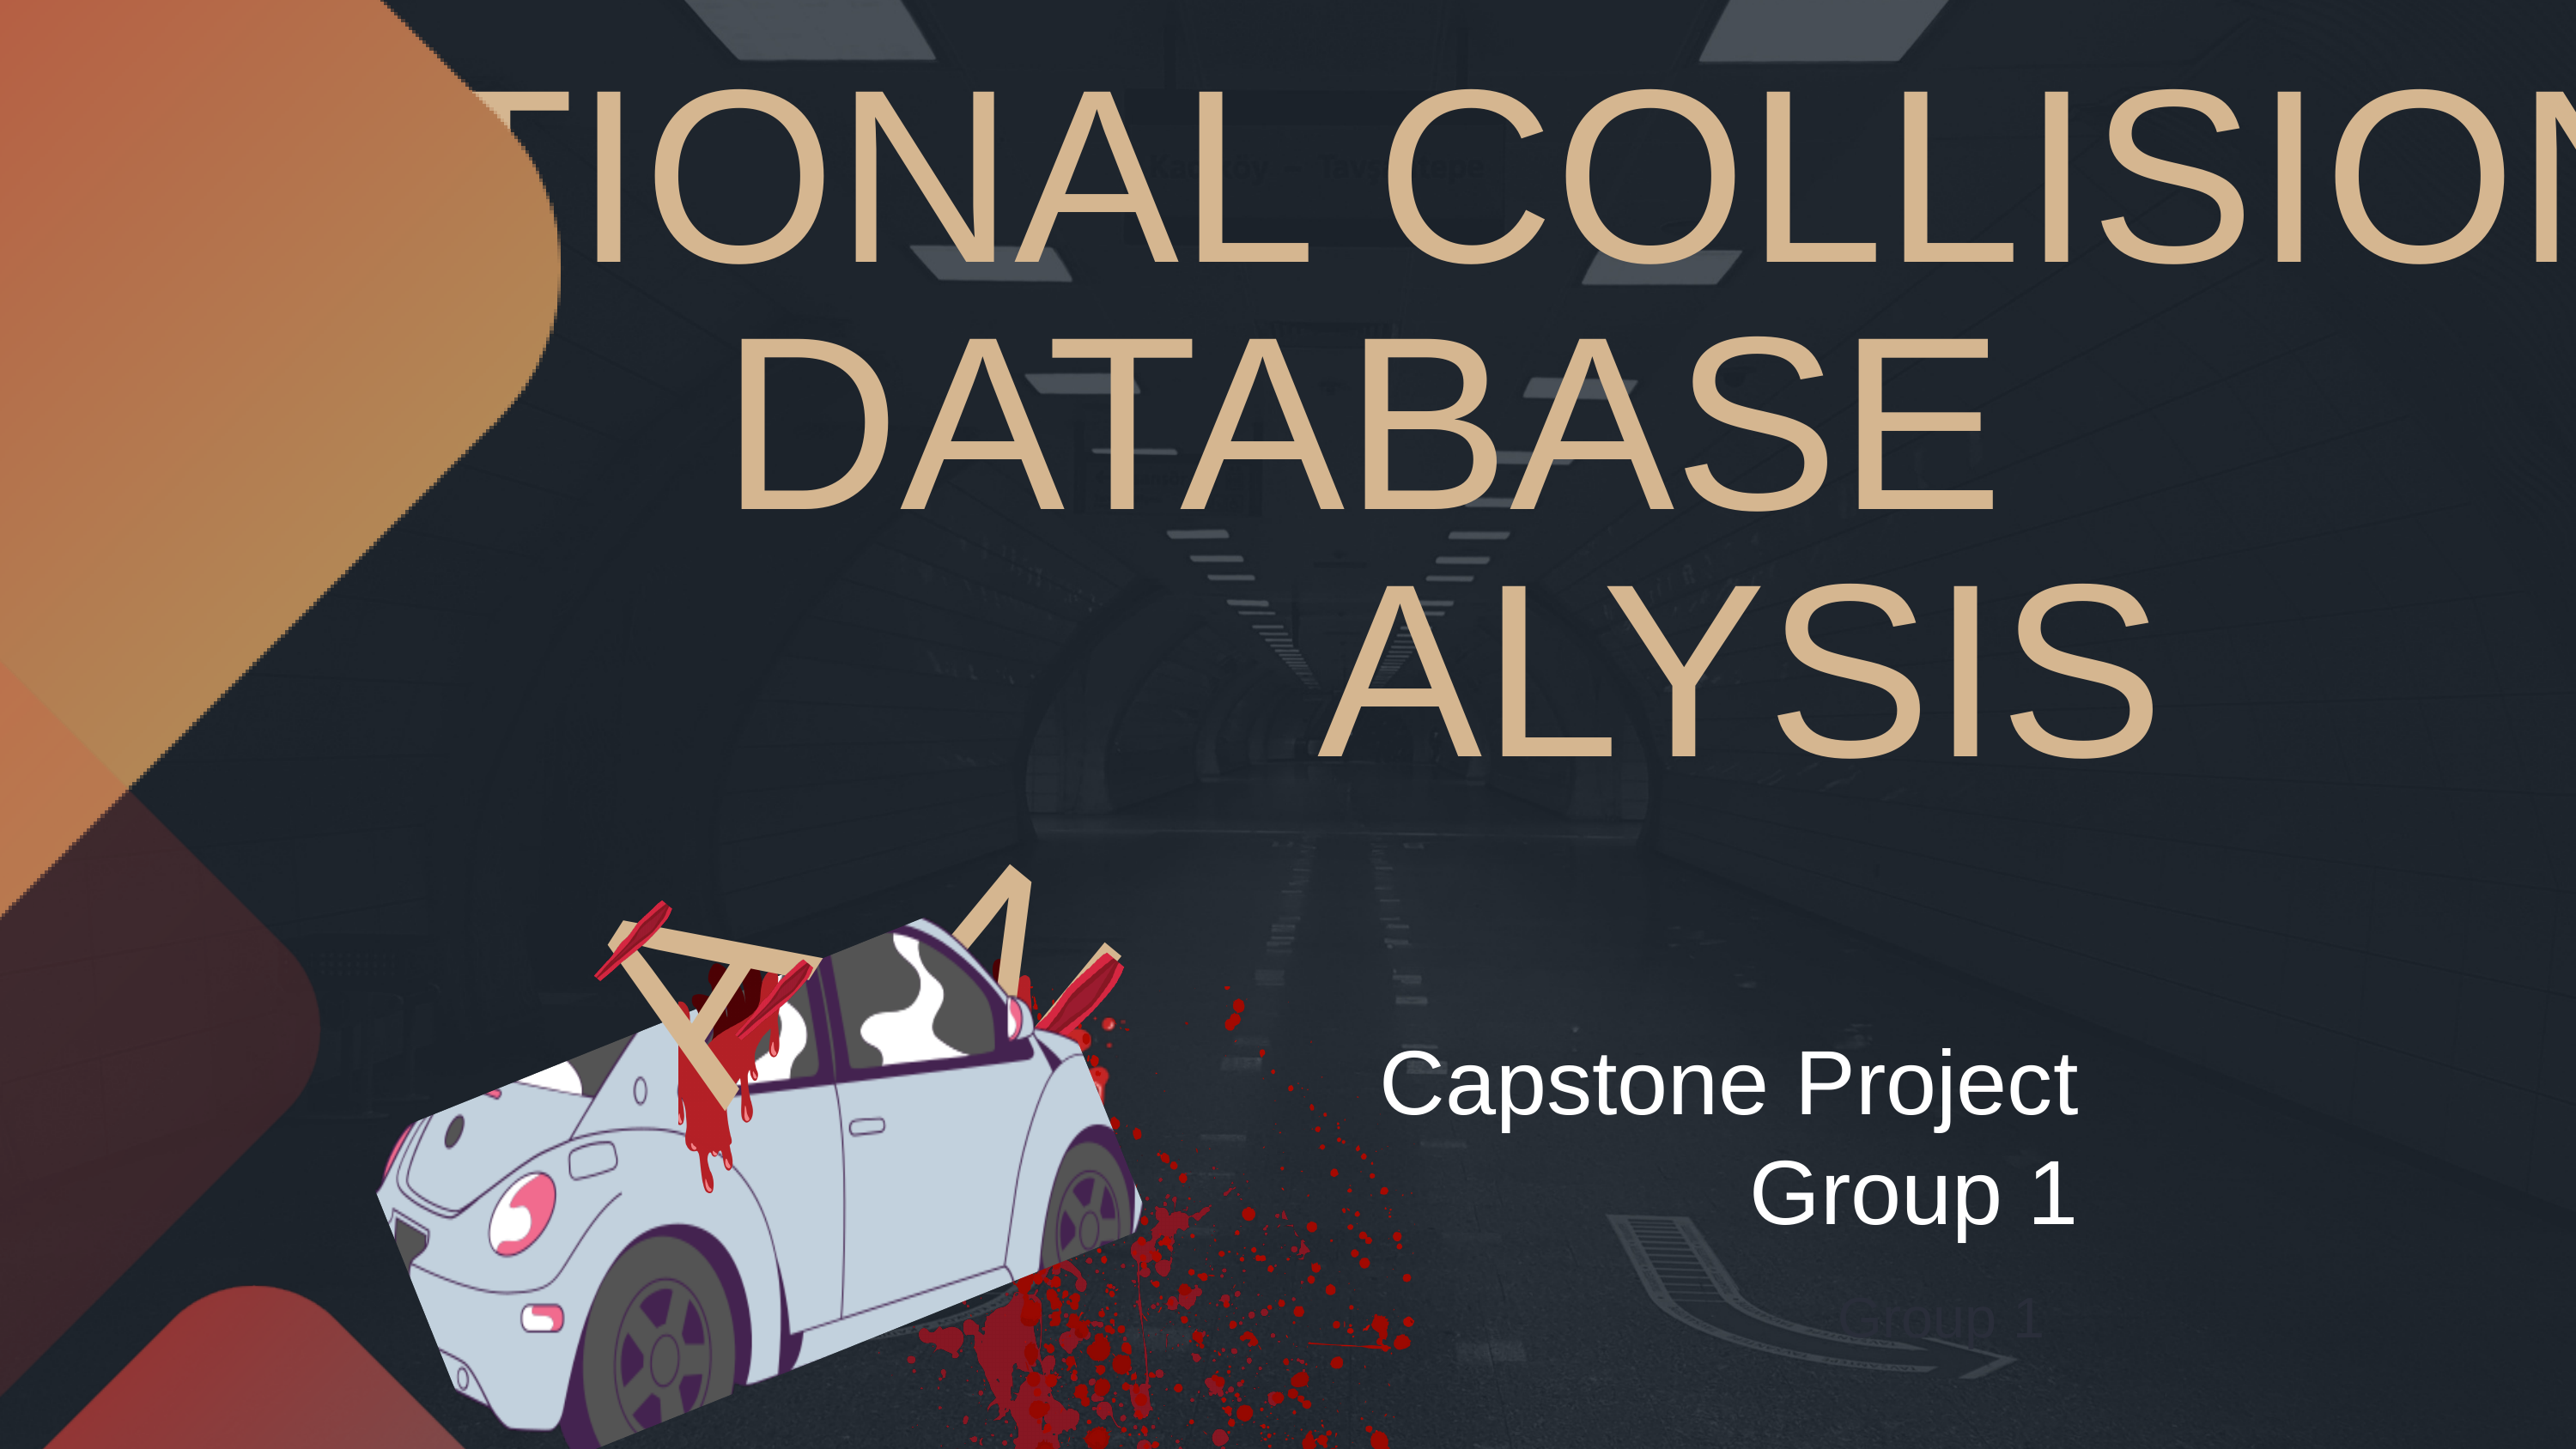

NATIONAL COLLISION DATABASE
          ALYSIS

N
A

Capstone Project
Group 1
Group 1